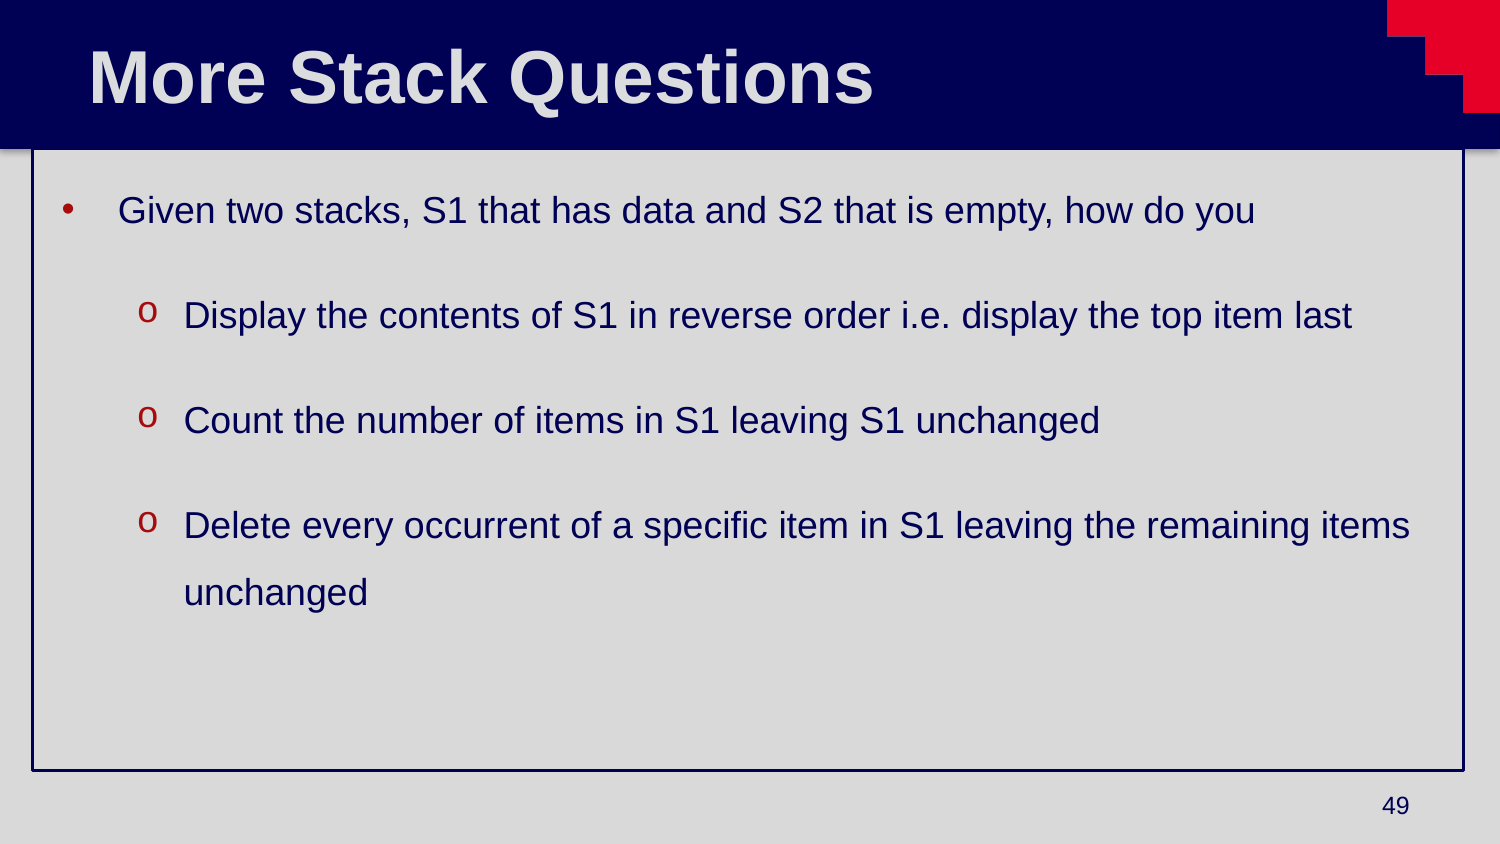

# More Stack Questions
Given two stacks, S1 that has data and S2 that is empty, how do you
Display the contents of S1 in reverse order i.e. display the top item last
Count the number of items in S1 leaving S1 unchanged
Delete every occurrent of a specific item in S1 leaving the remaining items unchanged
49